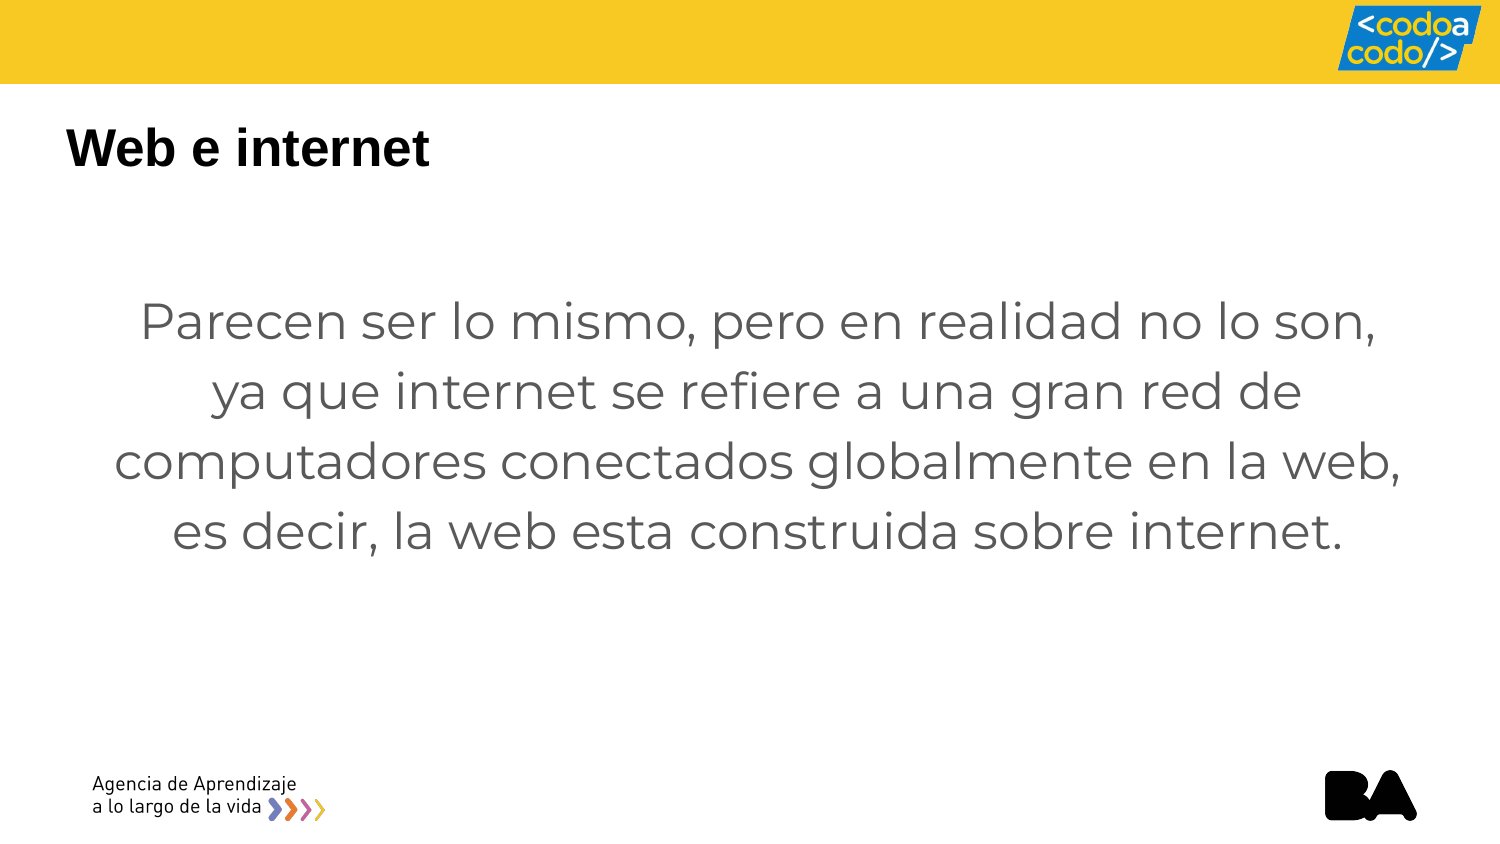

# Web e internet
Parecen ser lo mismo, pero en realidad no lo son, ya que internet se refiere a una gran red de computadores conectados globalmente en la web, es decir, la web esta construida sobre internet.